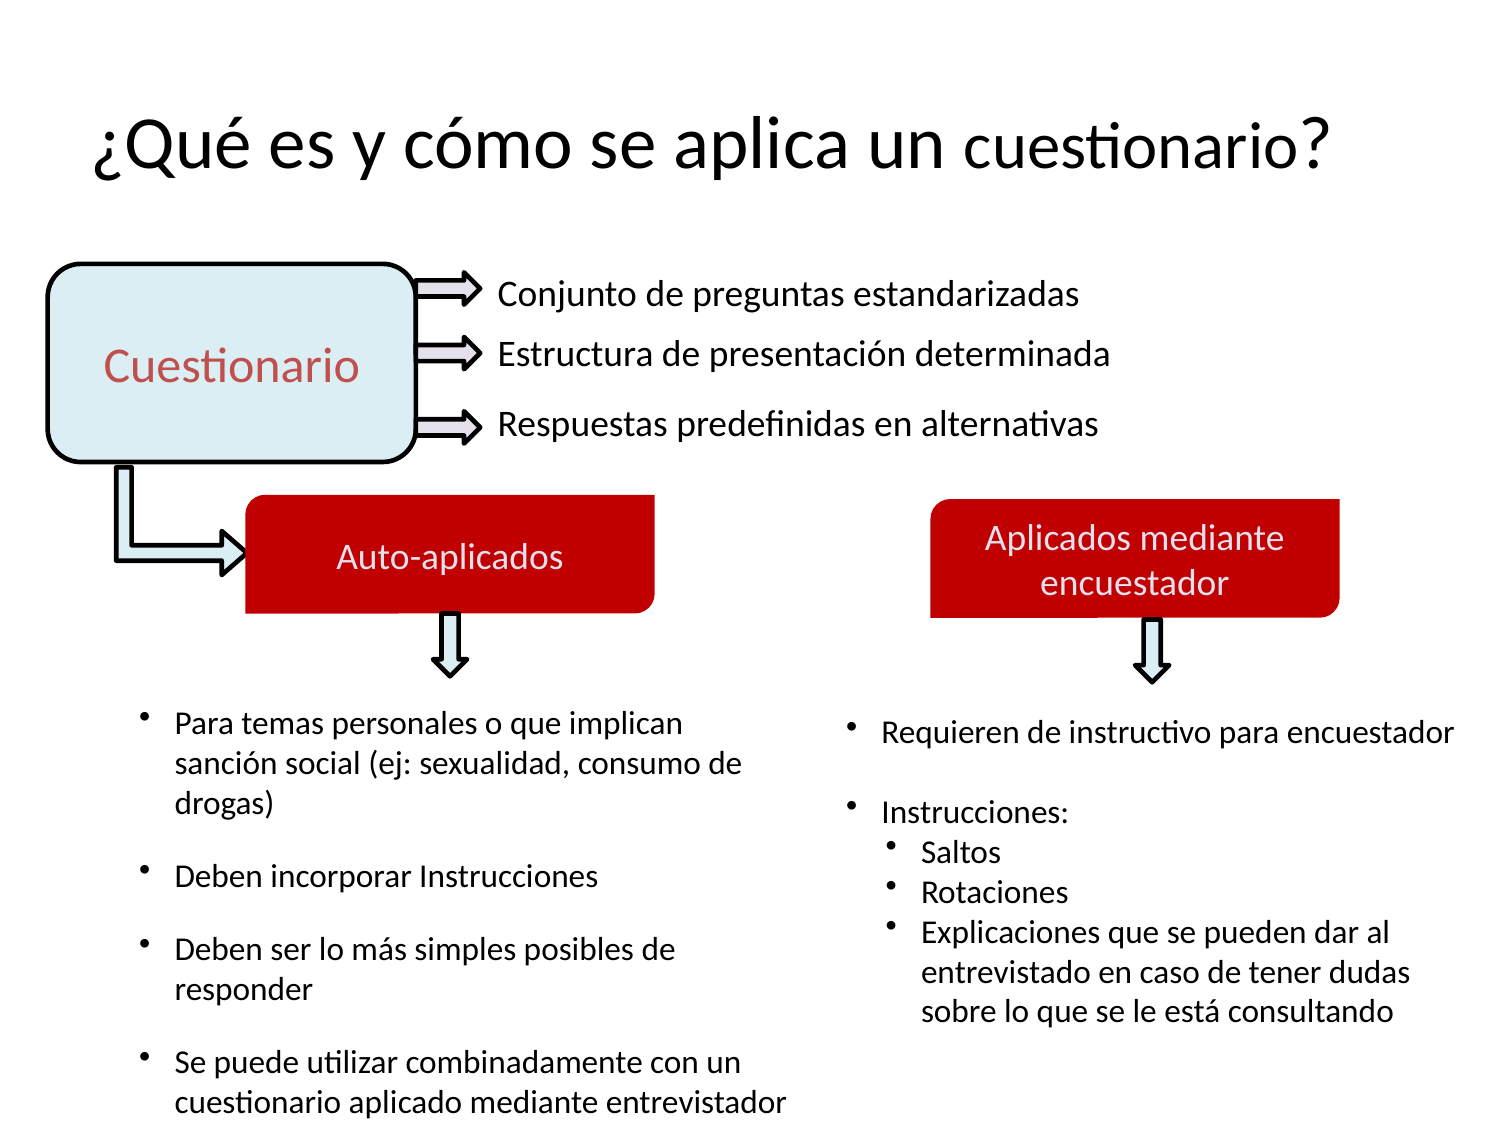

# ¿Qué es y cómo se aplica un cuestionario?
Conjunto de preguntas estandarizadas

Cuestionario
Estructura de presentación determinada

Respuestas predefinidas en alternativas

Auto-aplicados
Aplicados mediante encuestador

Para temas personales o que implican sanción social (ej: sexualidad, consumo de drogas)
Deben incorporar Instrucciones
Deben ser lo más simples posibles de responder
Se puede utilizar combinadamente con un cuestionario aplicado mediante entrevistador
Requieren de instructivo para encuestador

Instrucciones:
Saltos
Rotaciones
Explicaciones que se pueden dar al entrevistado en caso de tener dudas sobre lo que se le está consultando